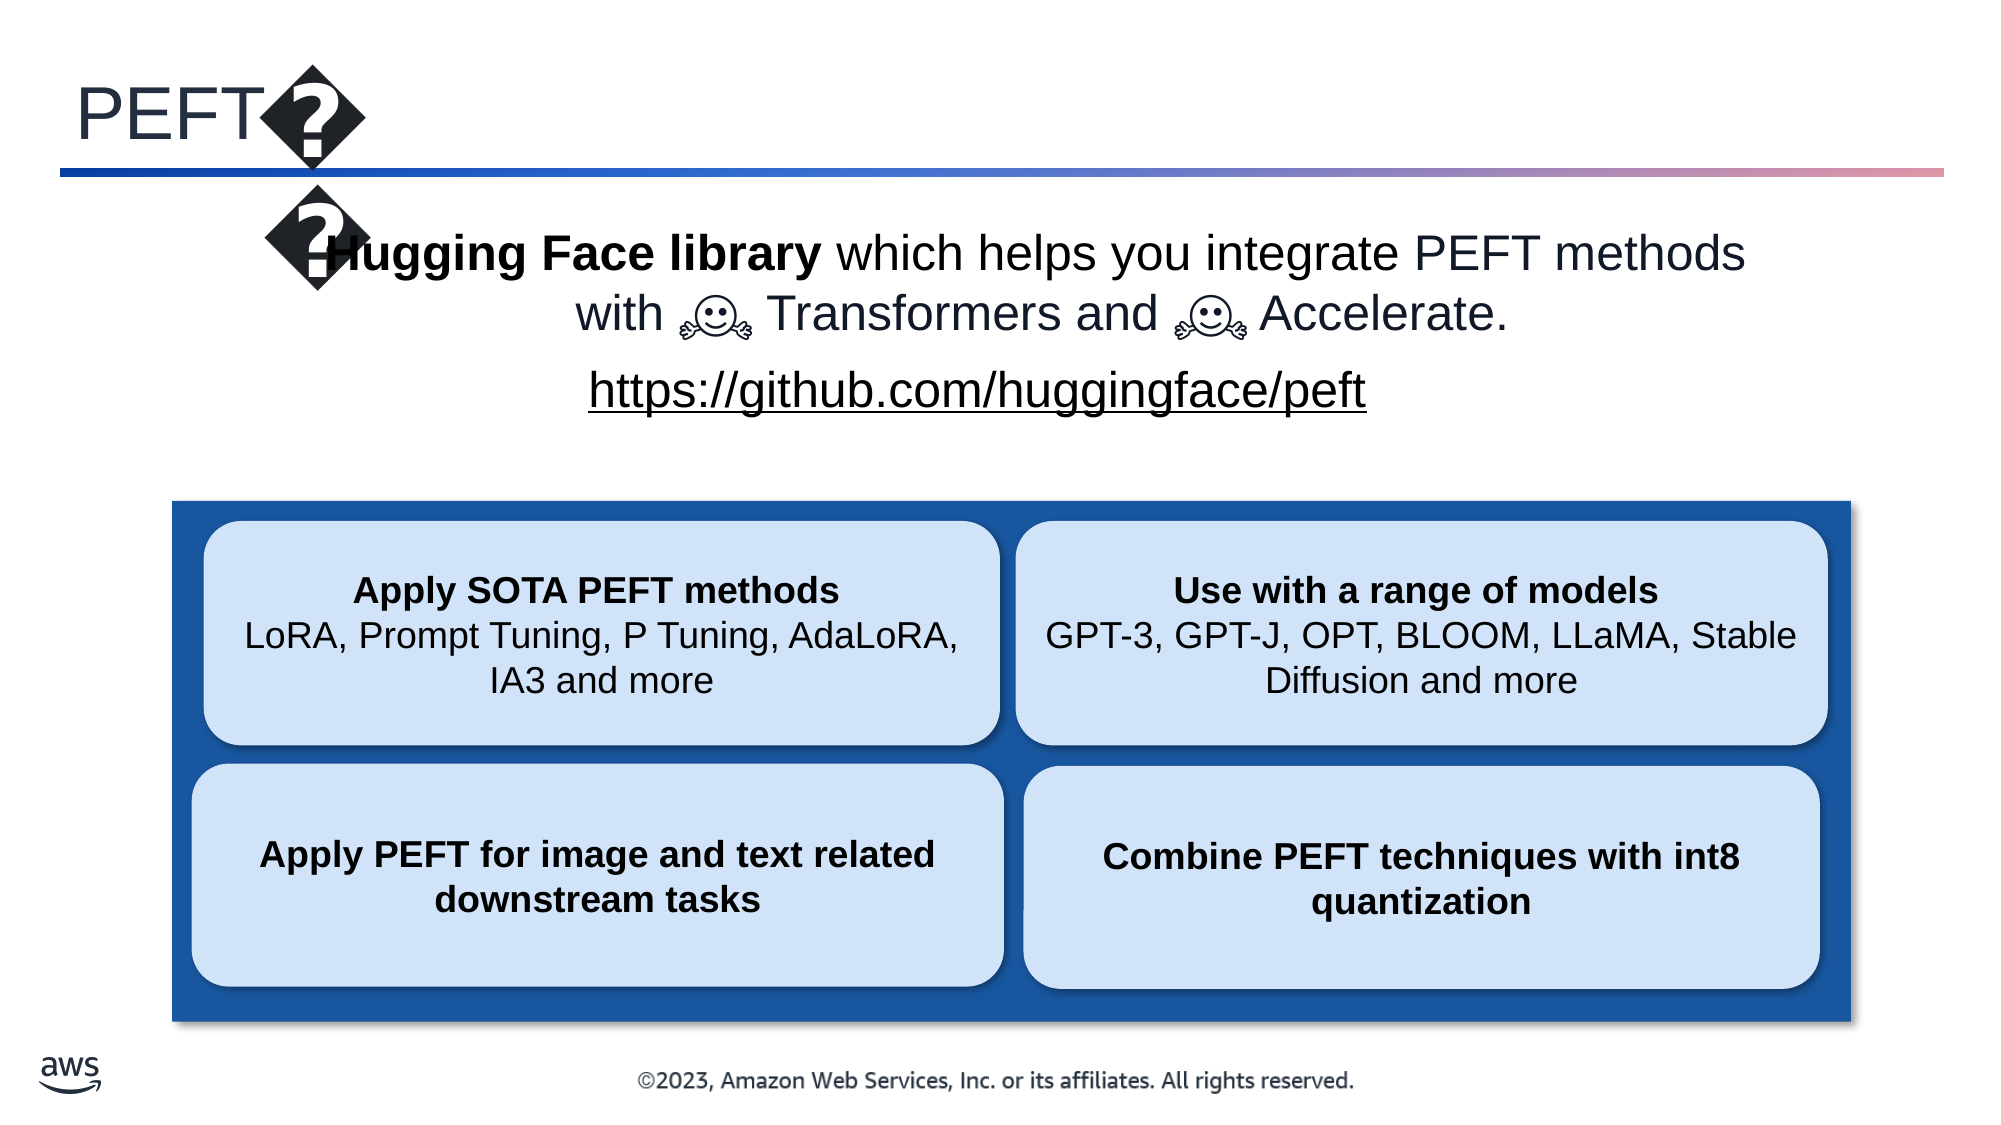

PEFT
🤗
Hugging Face library which helps you integrate PEFT methods
with 🤗 Transformers and 🤗 Accelerate.
https://github.com/huggingface/peft

Use with a range of models
GPT-3, GPT-J, OPT, BLOOM, LLaMA, Stable Diffusion and more
Apply SOTA PEFT methods
LoRA, Prompt Tuning, P Tuning, AdaLoRA, IA3 and more
Apply PEFT for image and text related downstream tasks
Combine PEFT techniques with int8 quantization